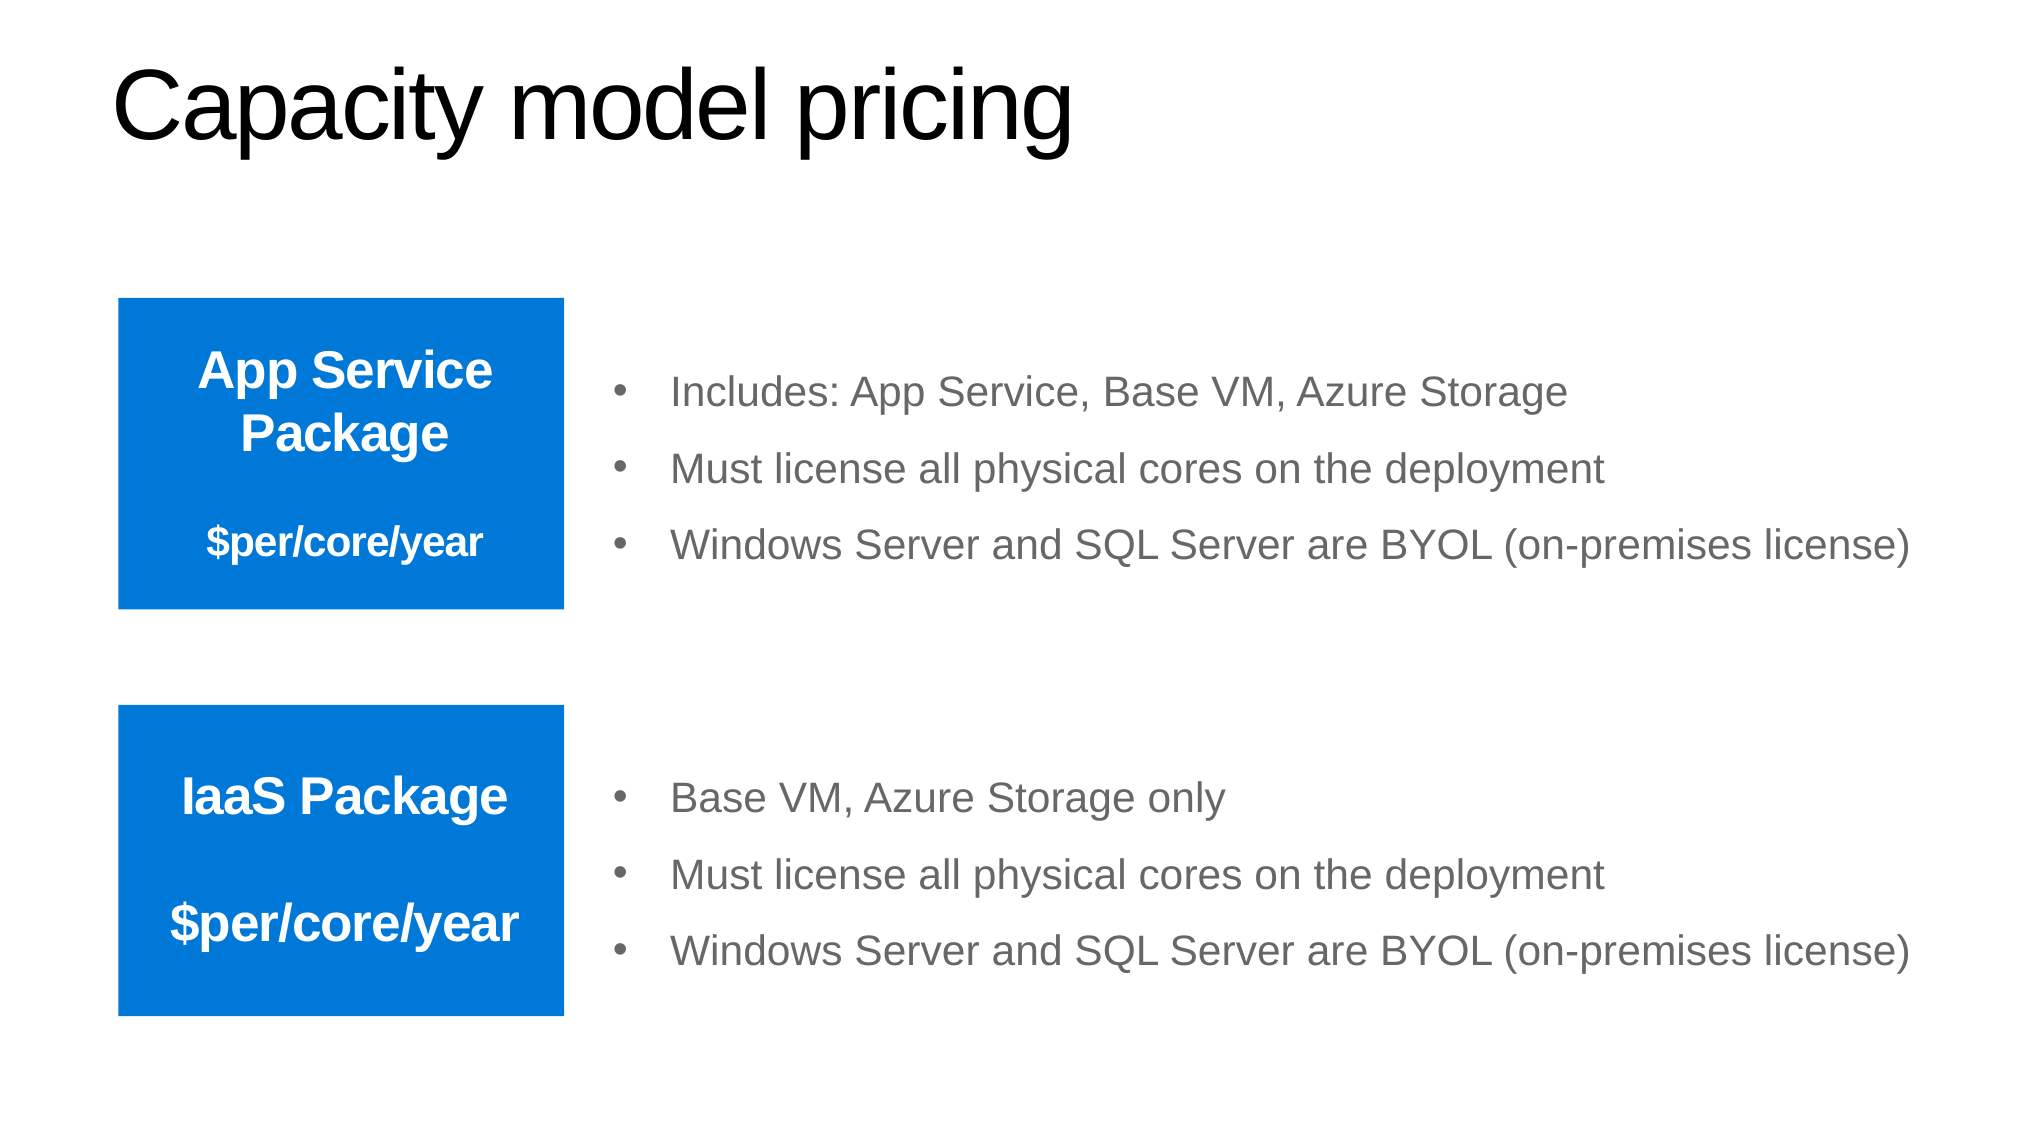

# Capacity model pricing
App Service Package

$per/core/year
Includes: App Service, Base VM, Azure Storage
Must license all physical cores on the deployment
Windows Server and SQL Server are BYOL (on-premises license)
IaaS Package

$per/core/year
Base VM, Azure Storage only
Must license all physical cores on the deployment
Windows Server and SQL Server are BYOL (on-premises license)